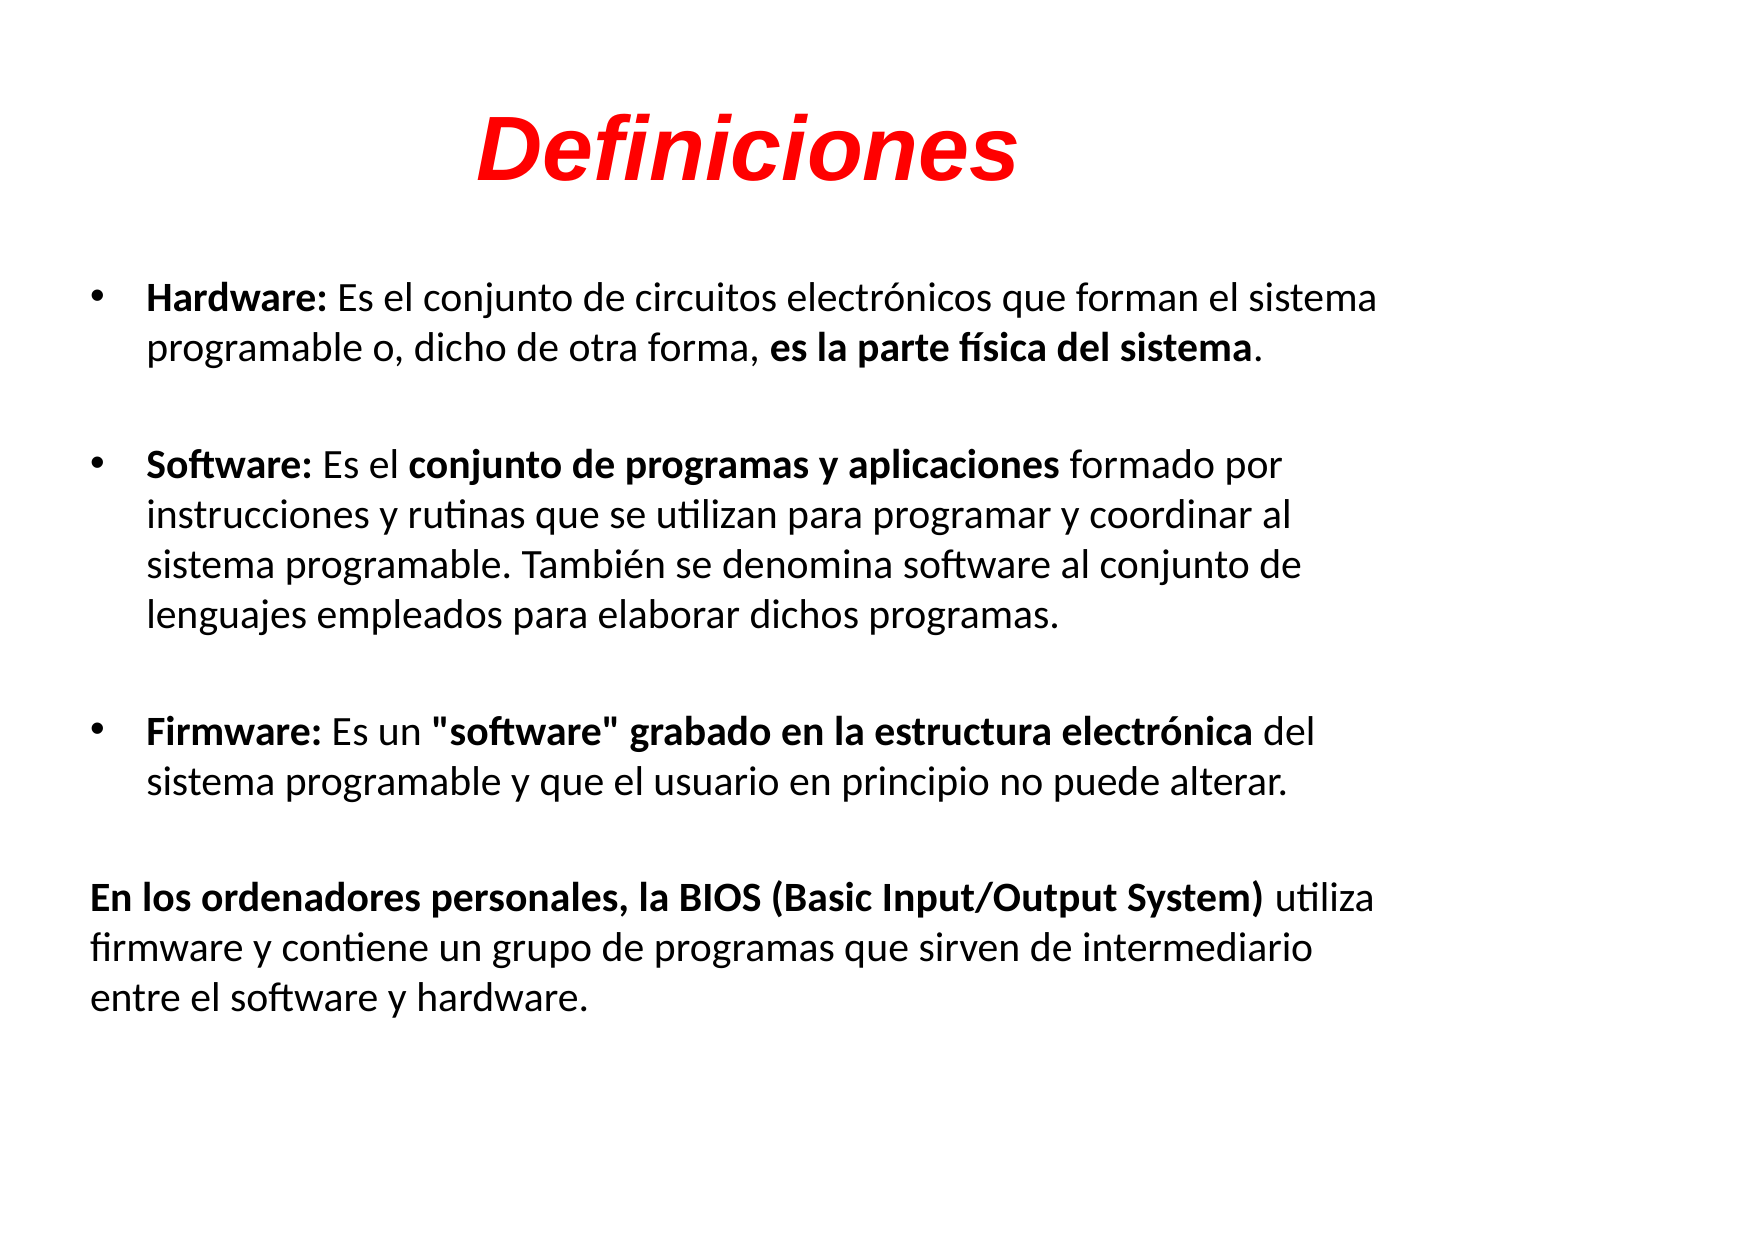

# Definiciones
Hardware: Es el conjunto de circuitos electrónicos que forman el sistema programable o, dicho de otra forma, es la parte física del sistema.

Software: Es el conjunto de programas y aplicaciones formado por instrucciones y rutinas que se utilizan para programar y coordinar al sistema programable. También se denomina software al conjunto de lenguajes empleados para elaborar dichos programas.

Firmware: Es un "software" grabado en la estructura electrónica del sistema programable y que el usuario en principio no puede alterar.

En los ordenadores personales, la BIOS (Basic Input/Output System) utiliza firmware y contiene un grupo de programas que sirven de intermediario entre el software y hardware.